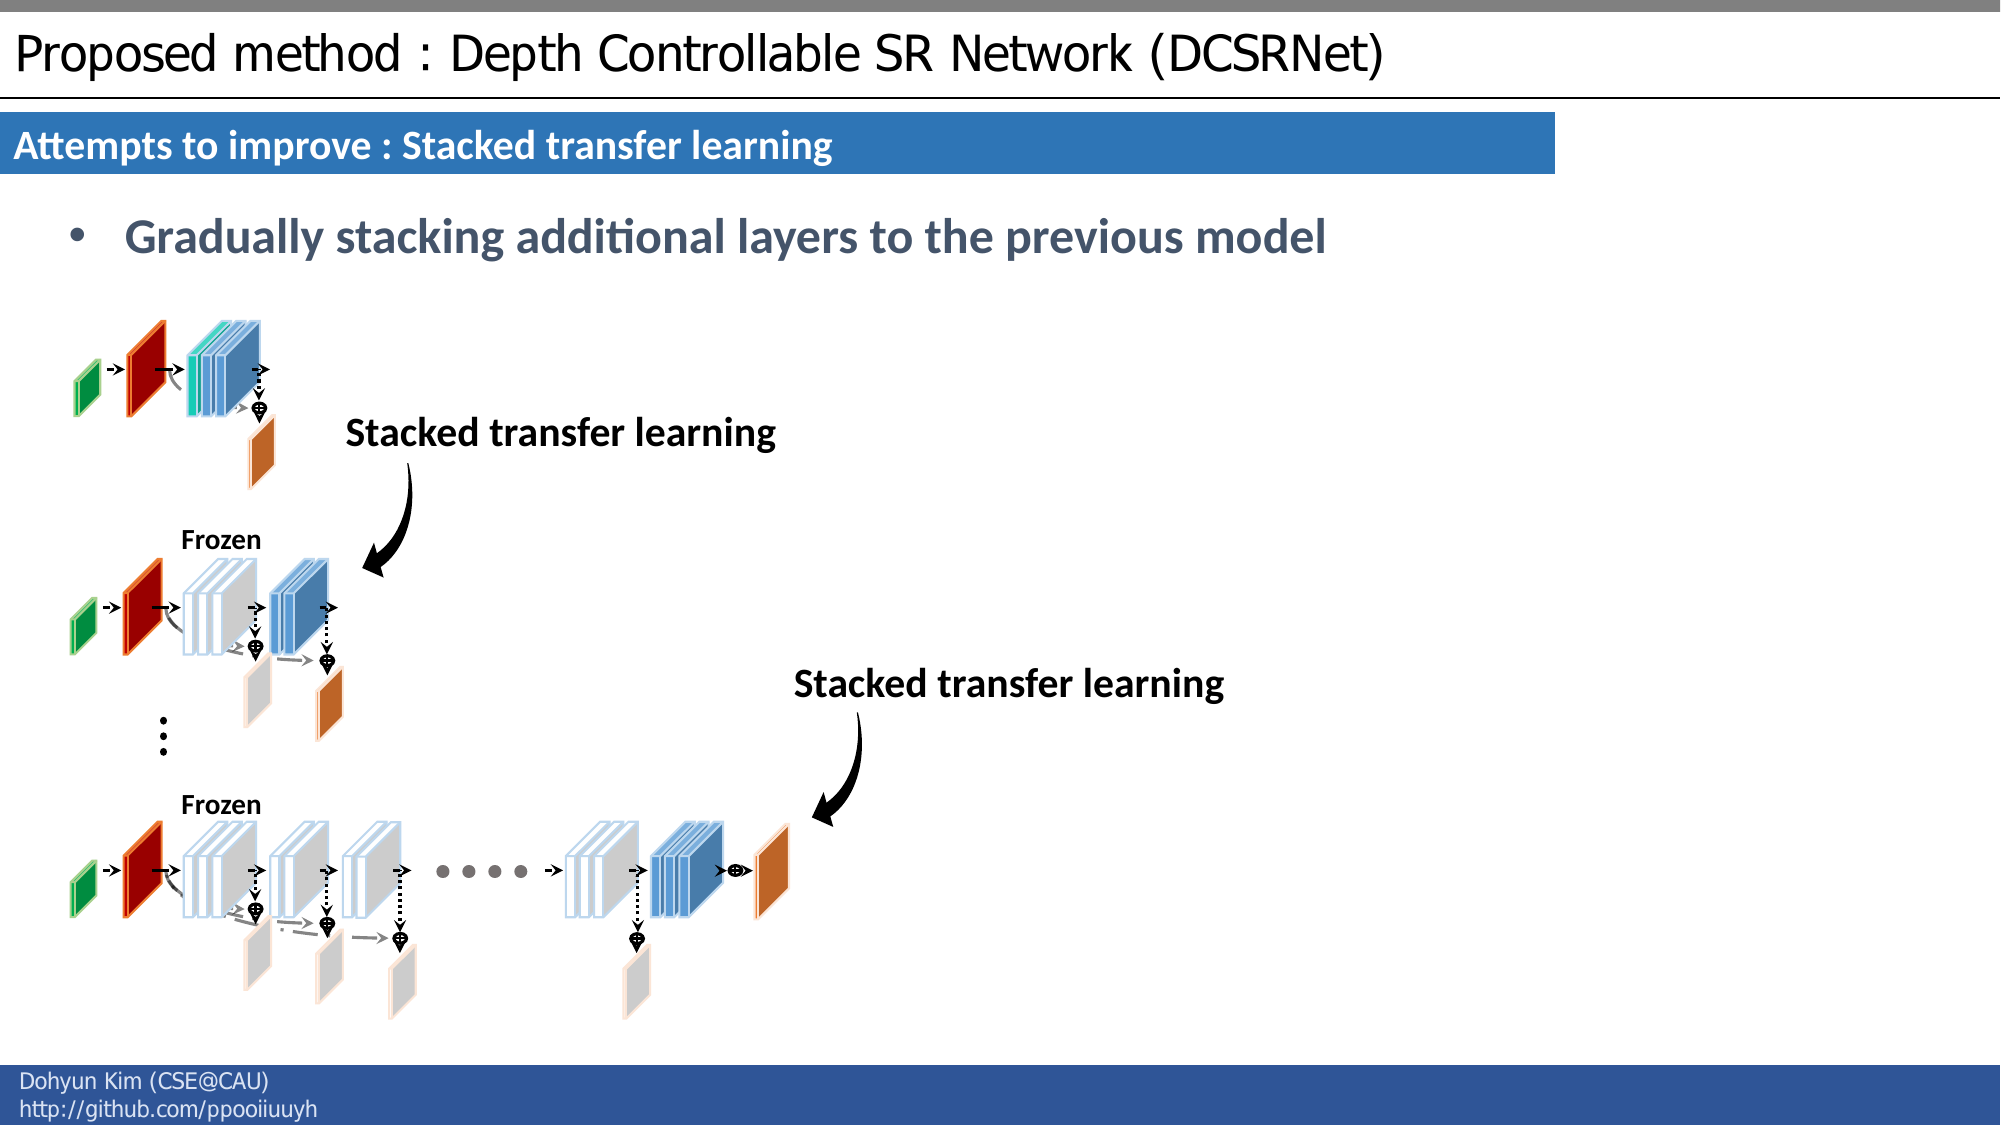

# Proposed method : Depth Controllable SR Network (DCSRNet)
Attempts to improve : Stacked transfer learning
Gradually stacking additional layers to the previous model

Stacked transfer learning
Frozen

Frozen

Stacked transfer learning